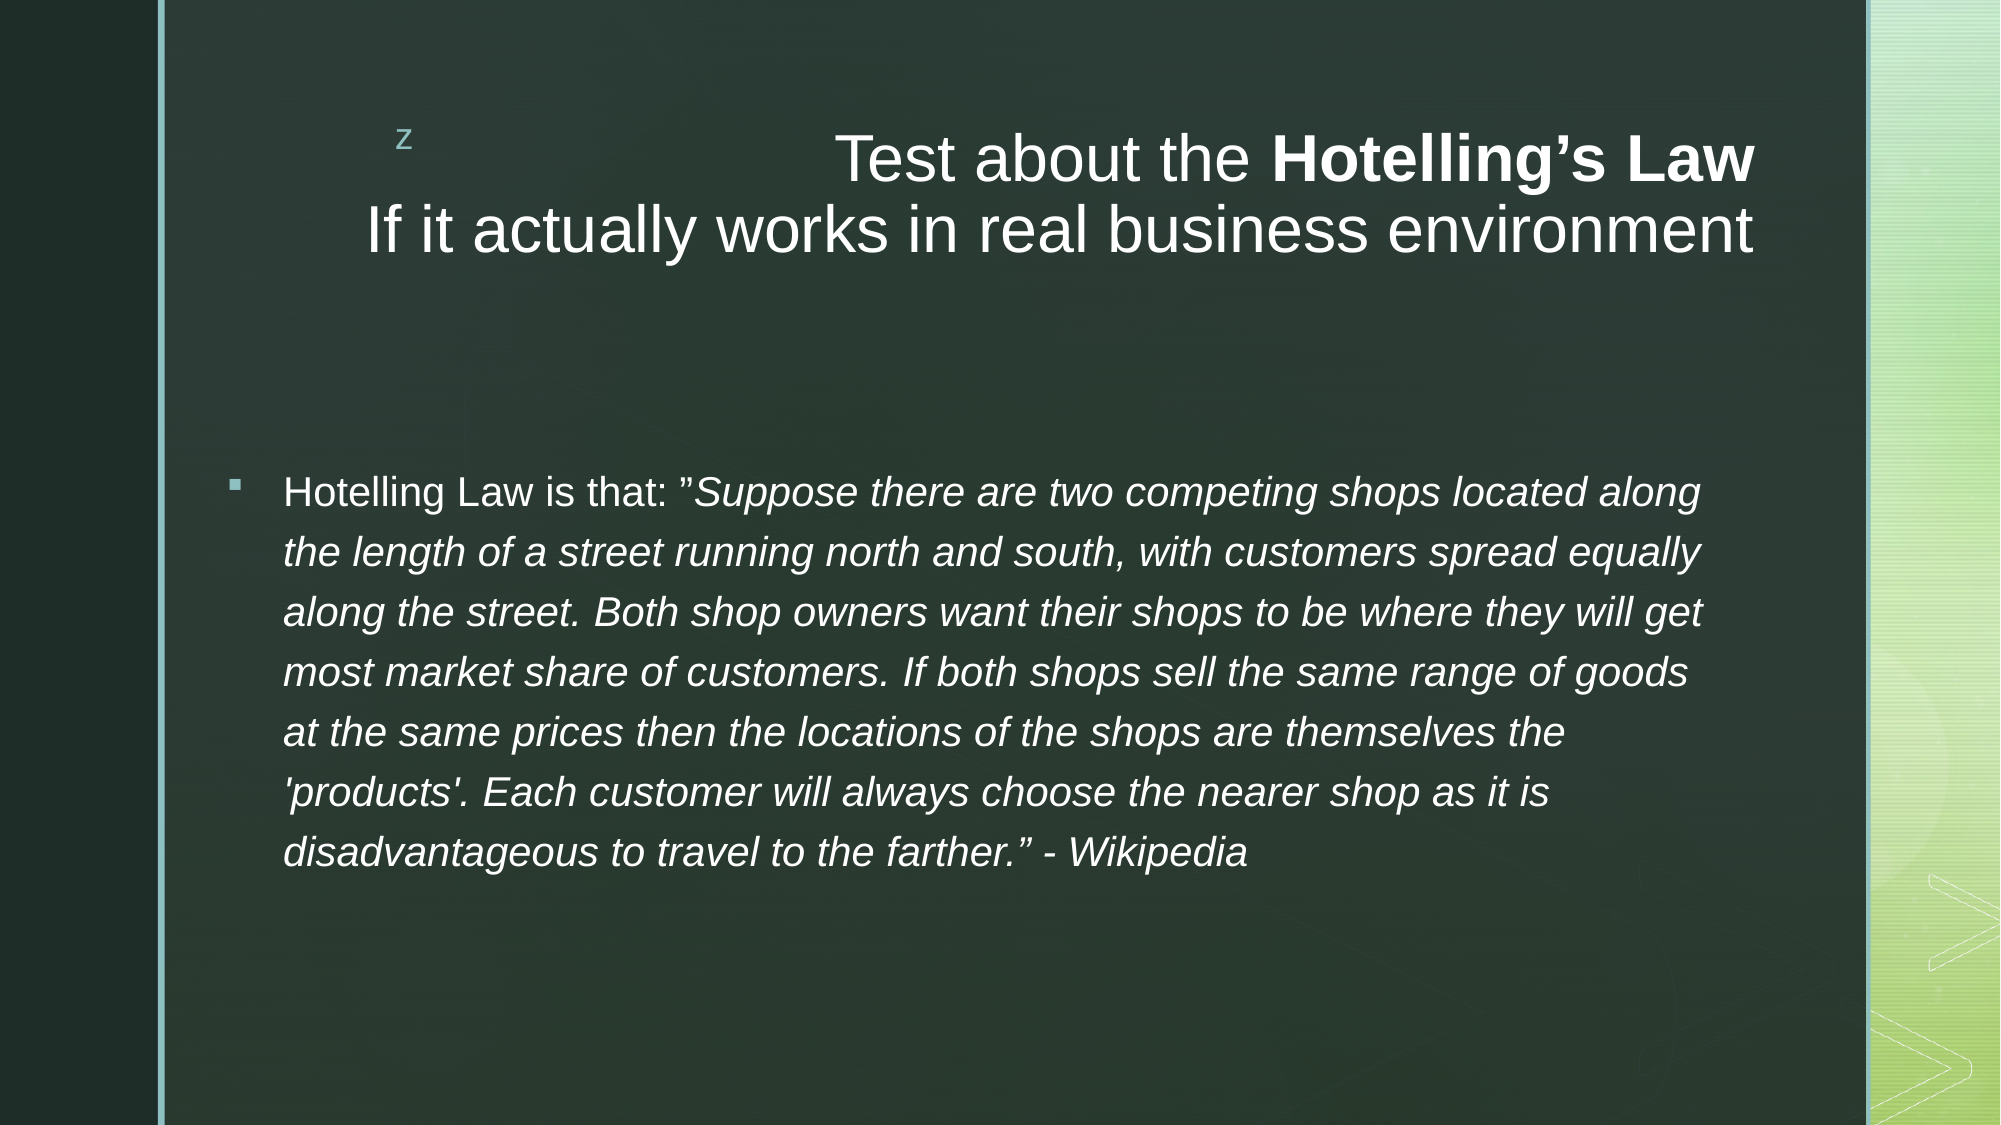

# Test about the Hotelling’s Law  If it actually works in real business environment
Hotelling Law is that: ”Suppose there are two competing shops located along the length of a street running north and south, with customers spread equally along the street. Both shop owners want their shops to be where they will get most market share of customers. If both shops sell the same range of goods at the same prices then the locations of the shops are themselves the 'products'. Each customer will always choose the nearer shop as it is disadvantageous to travel to the farther.” - Wikipedia